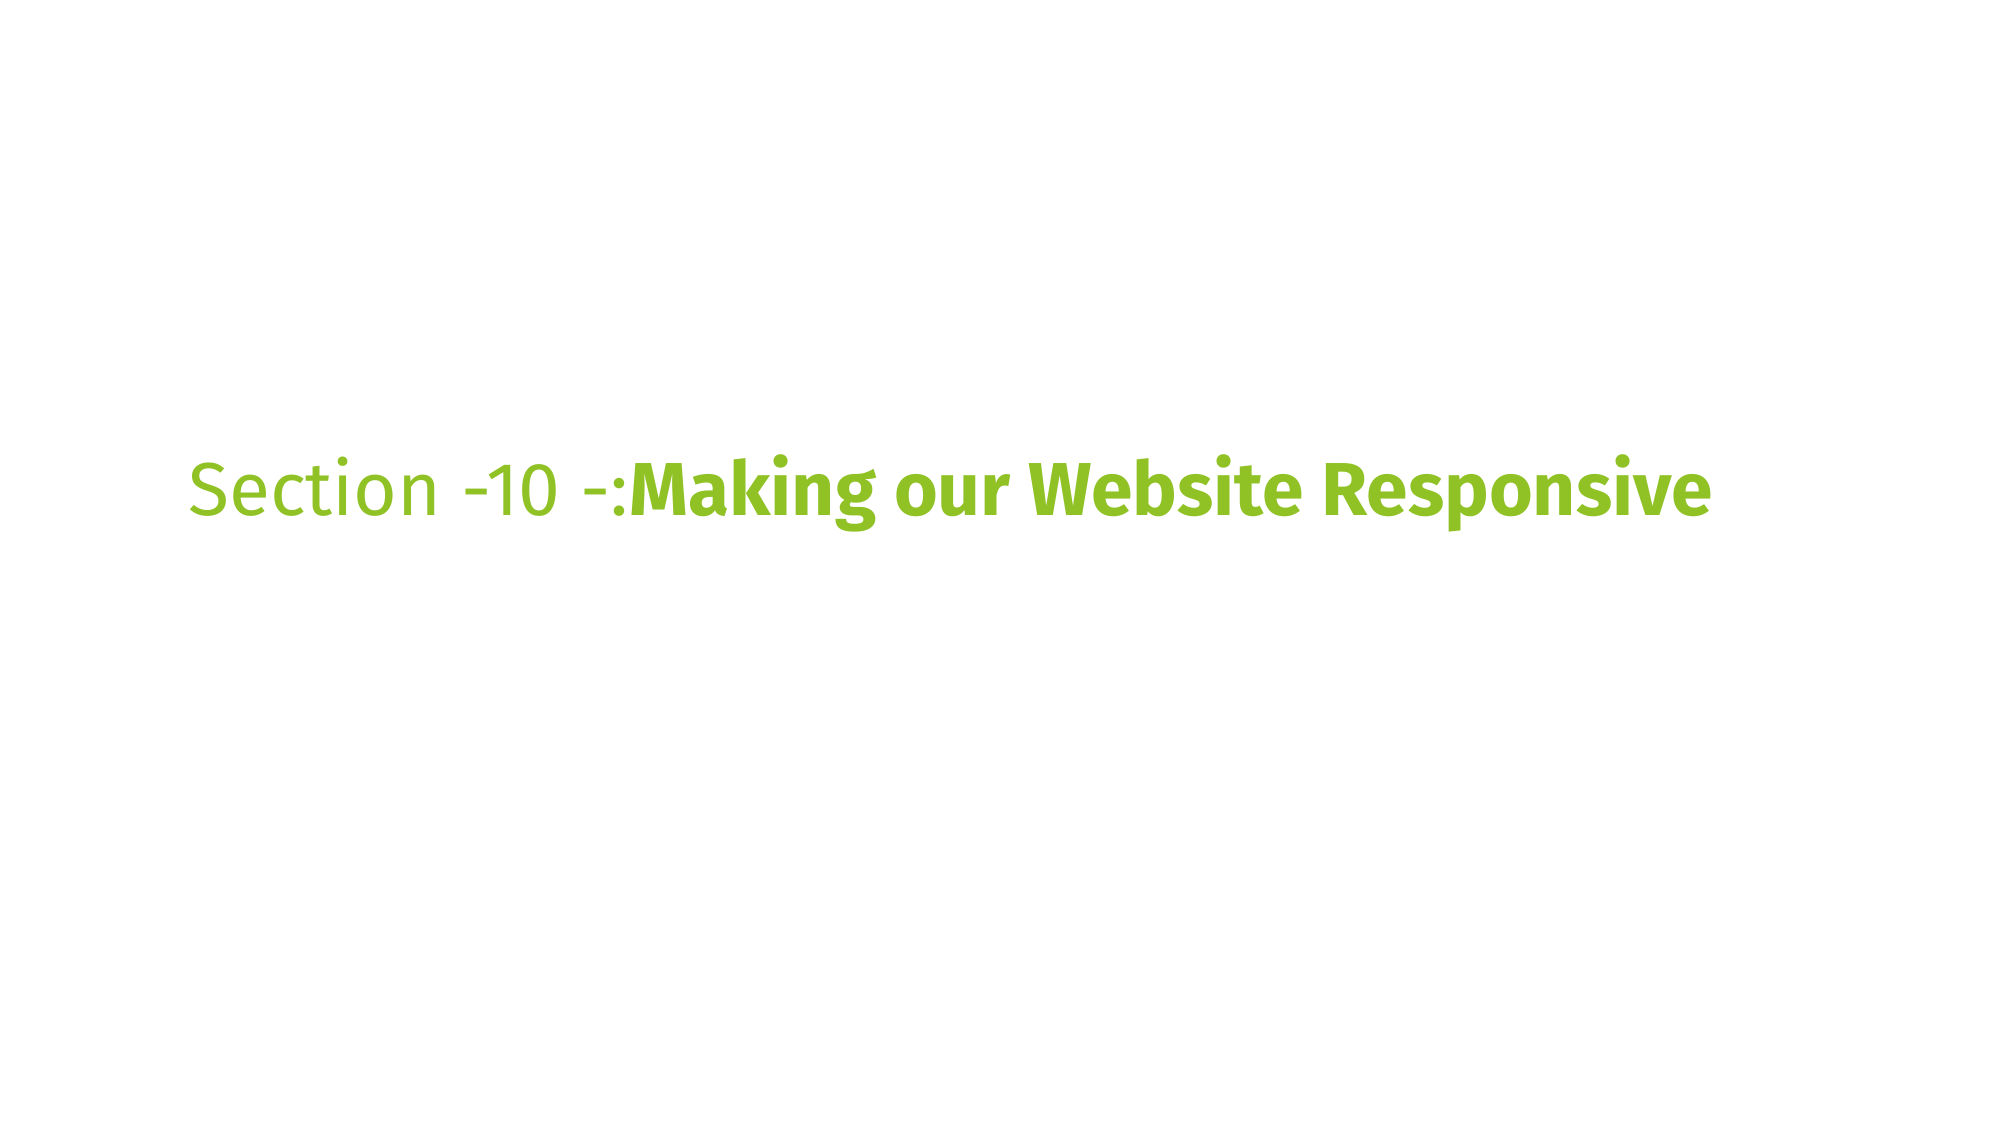

# Section -10 -:Making our Website Responsive